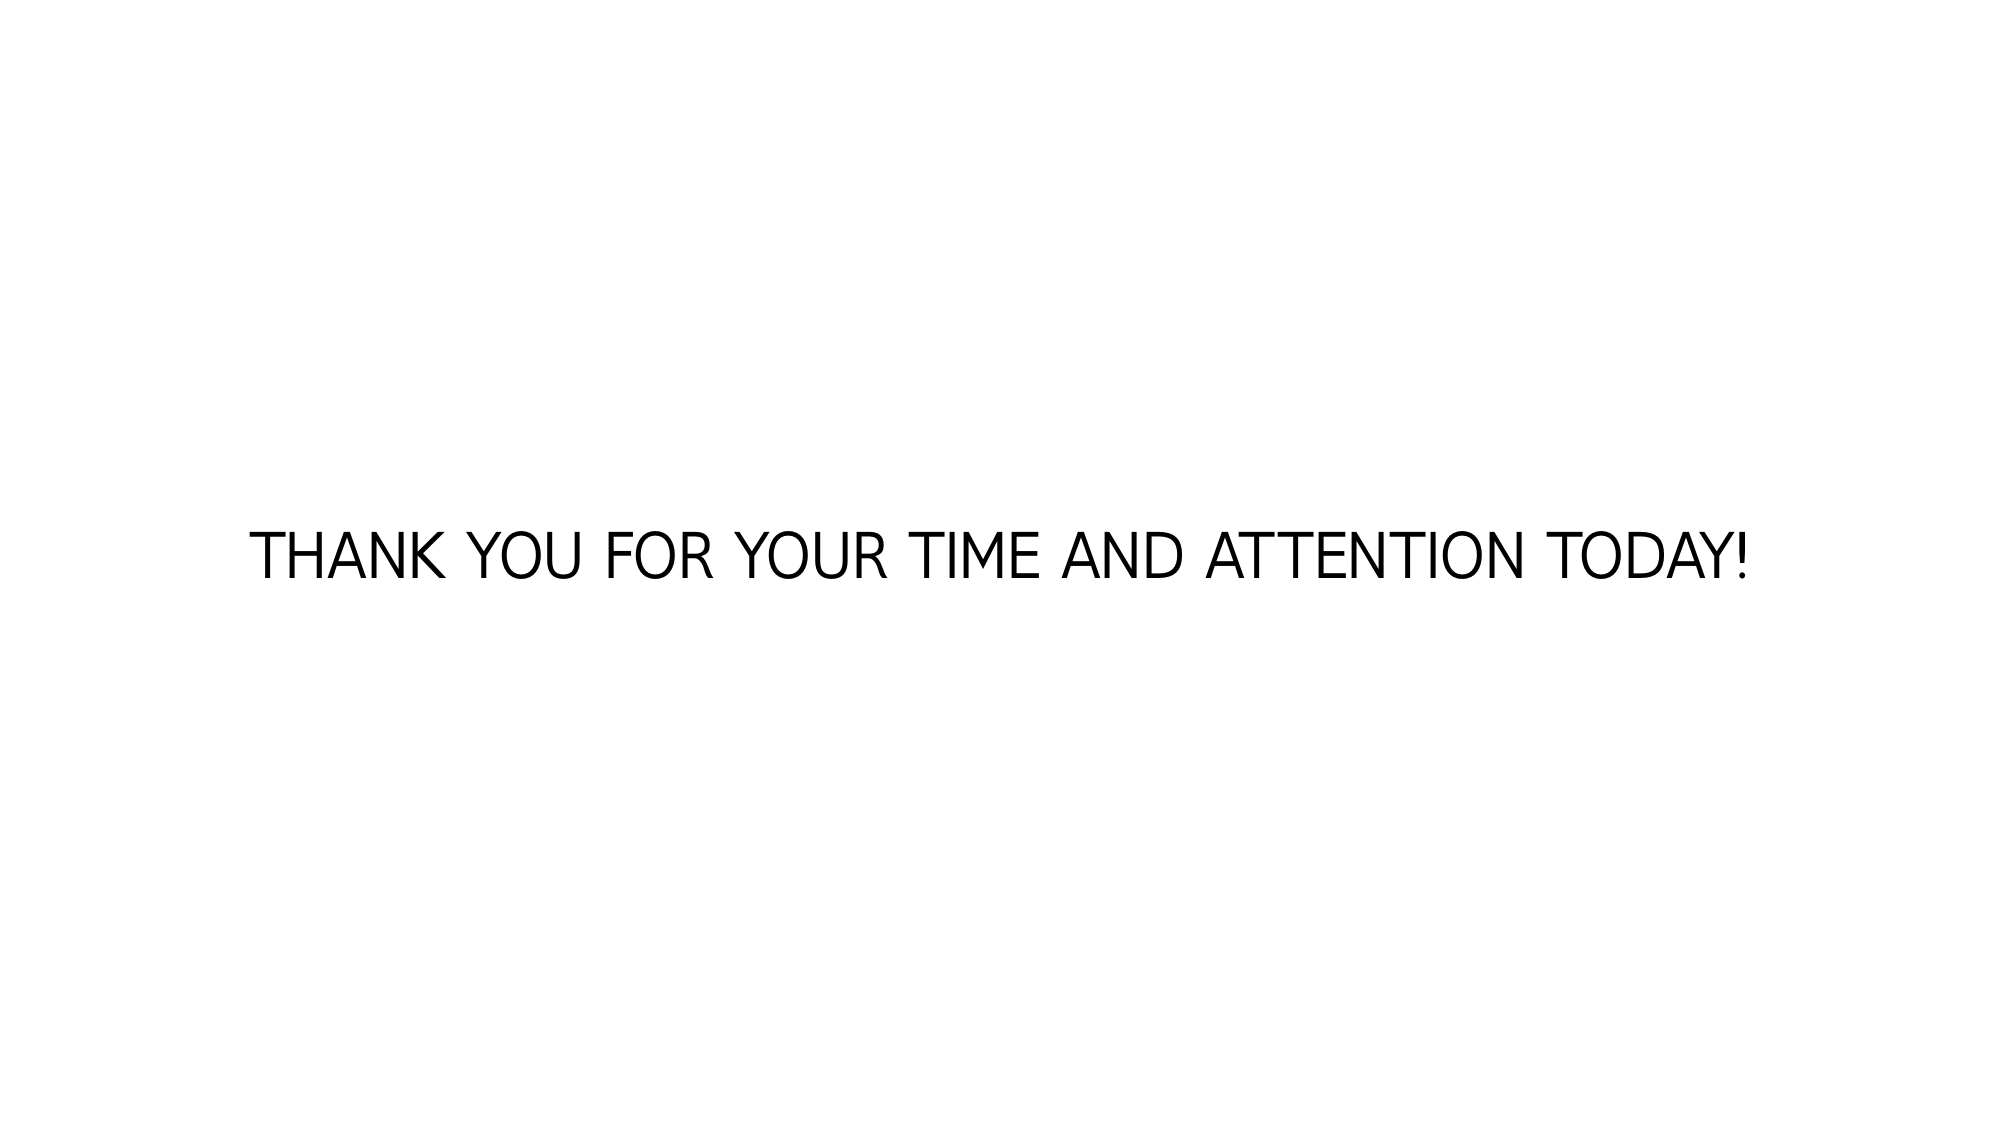

THANK YOU FOR YOUR TIME AND ATTENTION TODAY!